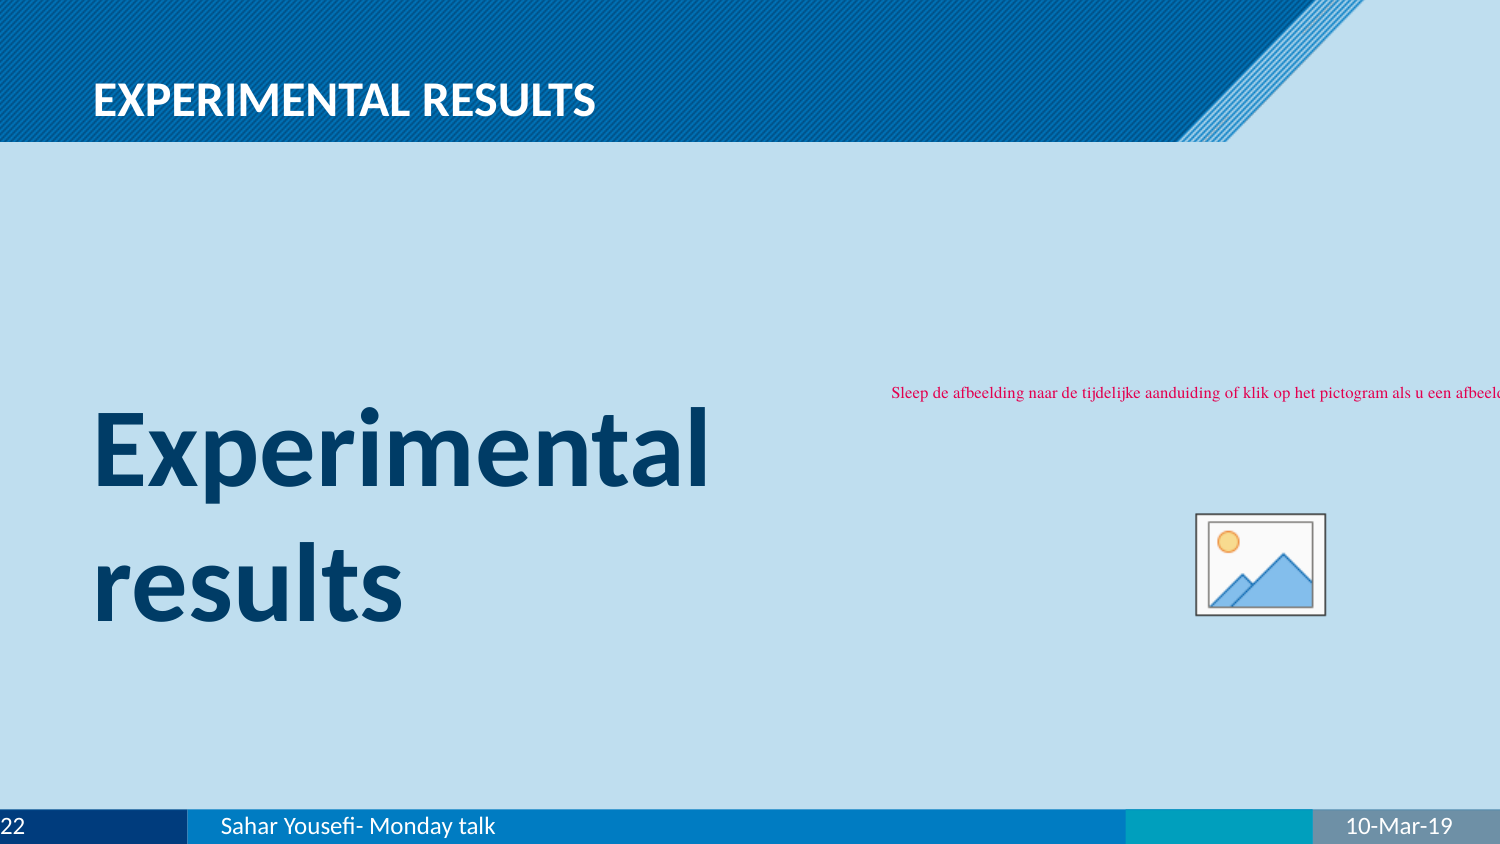

# Experimental results
Experimental results

22
Sahar Yousefi- Monday talk
10-Mar-19